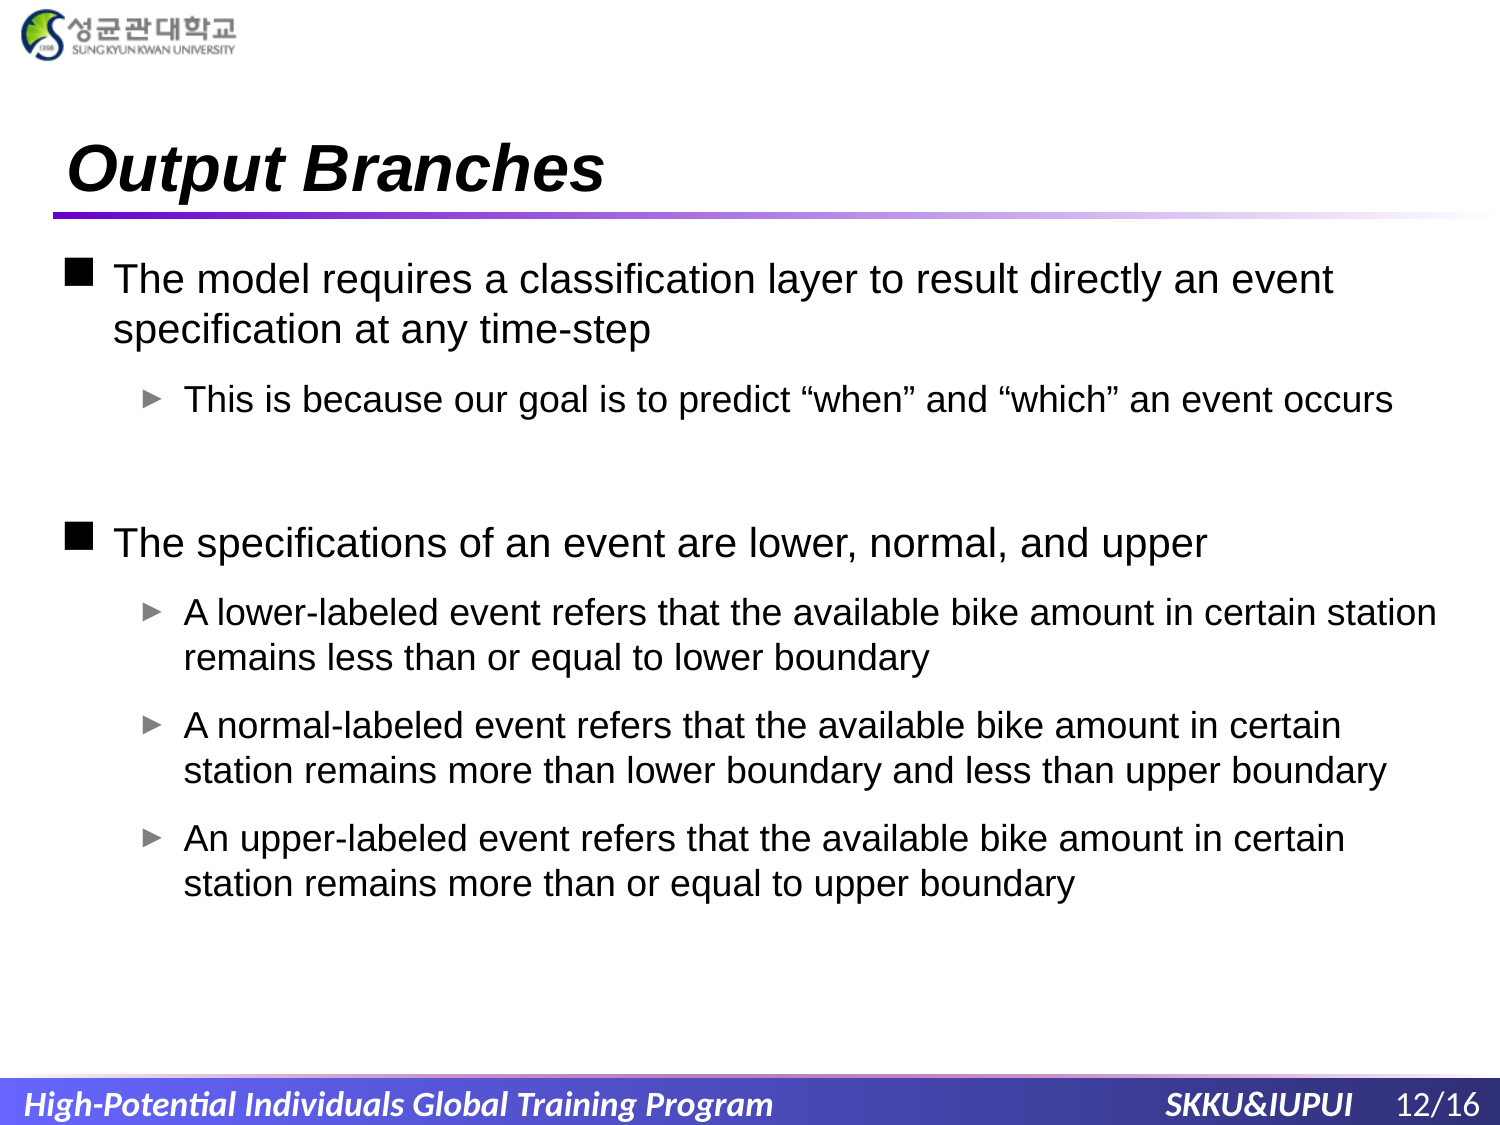

# Output Branches
The model requires a classification layer to result directly an event specification at any time-step
This is because our goal is to predict “when” and “which” an event occurs

The specifications of an event are lower, normal, and upper
A lower-labeled event refers that the available bike amount in certain station remains less than or equal to lower boundary
A normal-labeled event refers that the available bike amount in certain station remains more than lower boundary and less than upper boundary
An upper-labeled event refers that the available bike amount in certain station remains more than or equal to upper boundary